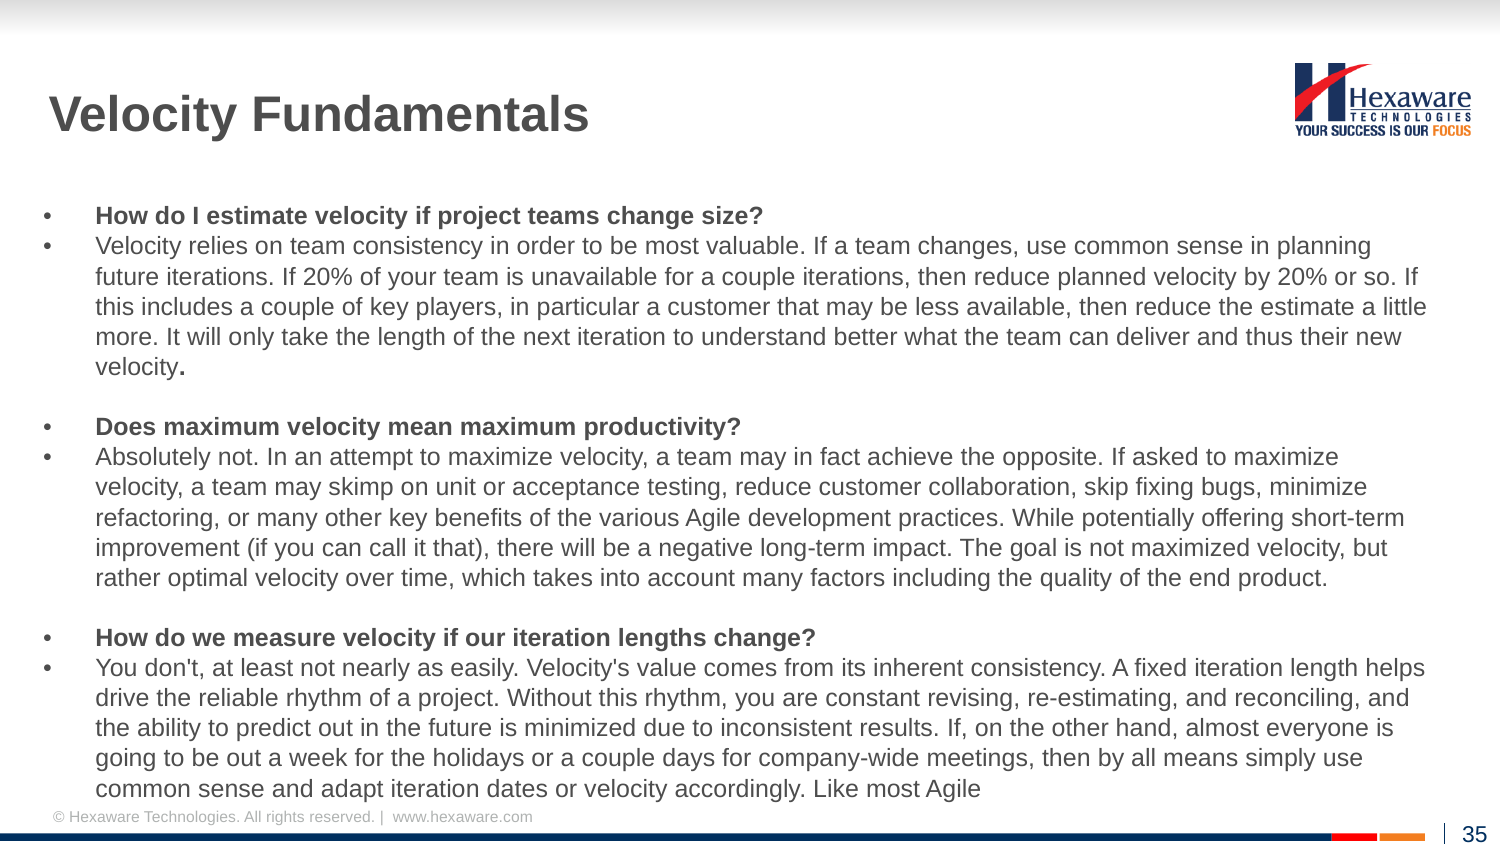

# Velocity Fundamentals
How do I estimate velocity if project teams change size?
Velocity relies on team consistency in order to be most valuable. If a team changes, use common sense in planning future iterations. If 20% of your team is unavailable for a couple iterations, then reduce planned velocity by 20% or so. If this includes a couple of key players, in particular a customer that may be less available, then reduce the estimate a little more. It will only take the length of the next iteration to understand better what the team can deliver and thus their new velocity.

Does maximum velocity mean maximum productivity?
Absolutely not. In an attempt to maximize velocity, a team may in fact achieve the opposite. If asked to maximize velocity, a team may skimp on unit or acceptance testing, reduce customer collaboration, skip fixing bugs, minimize refactoring, or many other key benefits of the various Agile development practices. While potentially offering short-term improvement (if you can call it that), there will be a negative long-term impact. The goal is not maximized velocity, but rather optimal velocity over time, which takes into account many factors including the quality of the end product.

How do we measure velocity if our iteration lengths change?
You don't, at least not nearly as easily. Velocity's value comes from its inherent consistency. A fixed iteration length helps drive the reliable rhythm of a project. Without this rhythm, you are constant revising, re-estimating, and reconciling, and the ability to predict out in the future is minimized due to inconsistent results. If, on the other hand, almost everyone is going to be out a week for the holidays or a couple days for company-wide meetings, then by all means simply use common sense and adapt iteration dates or velocity accordingly. Like most Agile